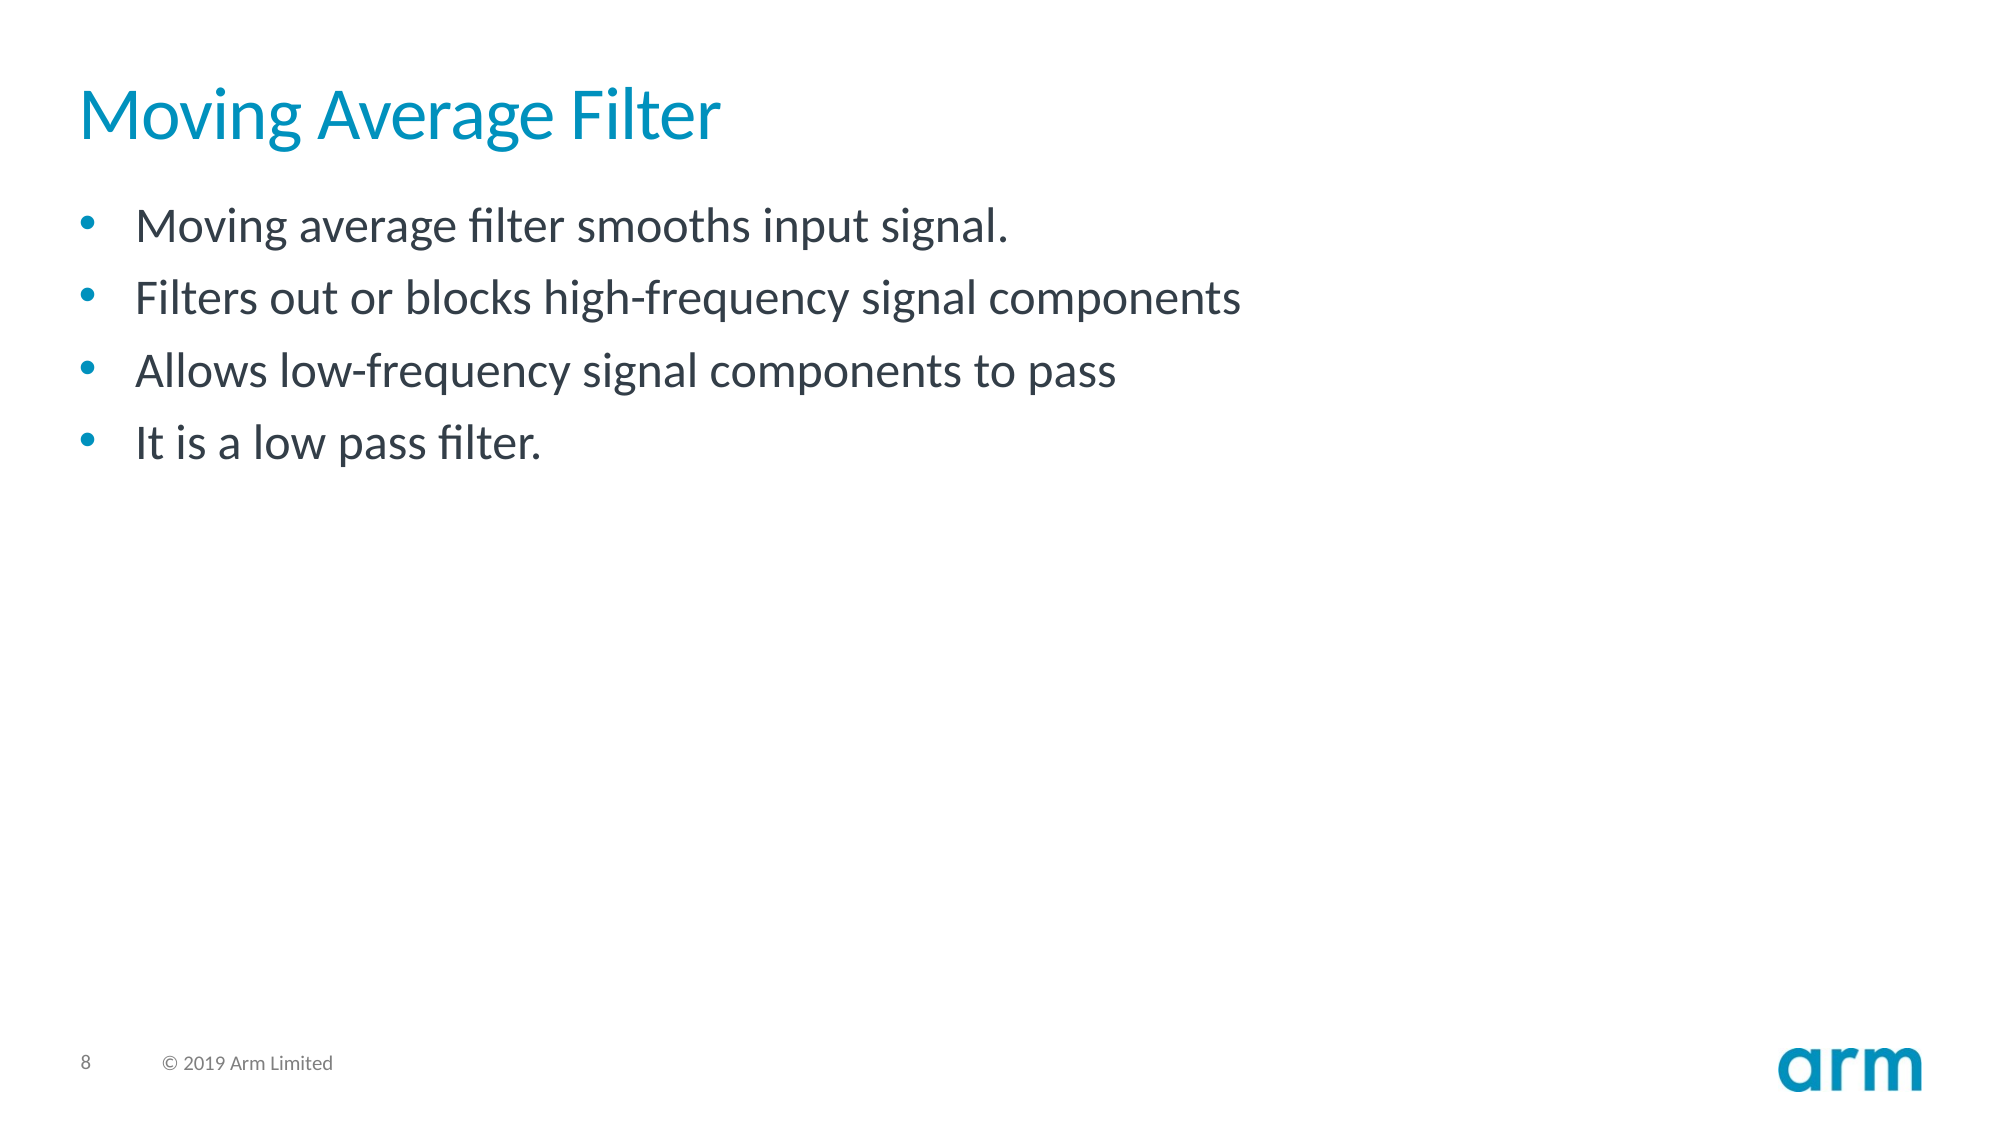

# Moving Average Filter
Moving average filter smooths input signal.
Filters out or blocks high-frequency signal components
Allows low-frequency signal components to pass
It is a low pass filter.